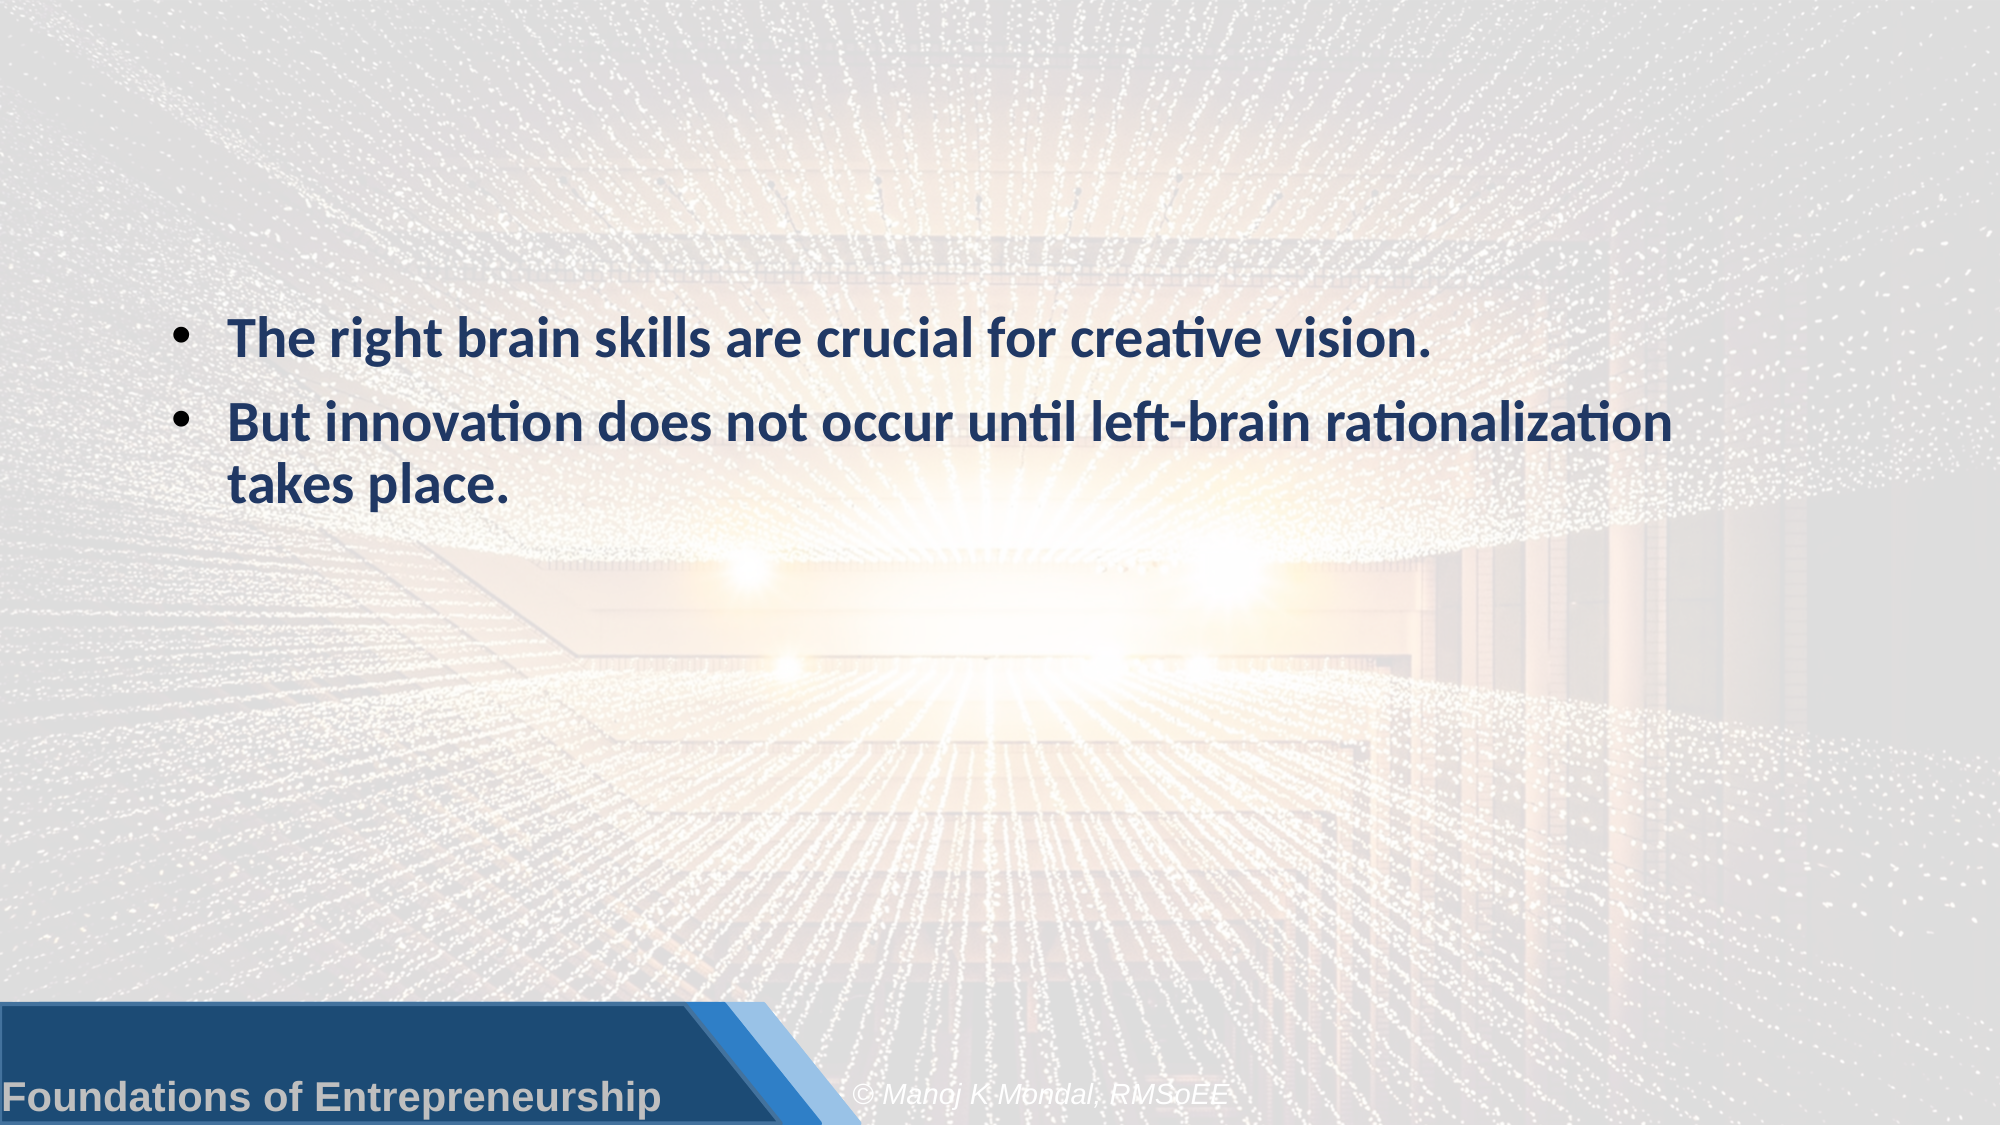

#
The right brain skills are crucial for creative vision.
But innovation does not occur until left-brain rationalization takes place.